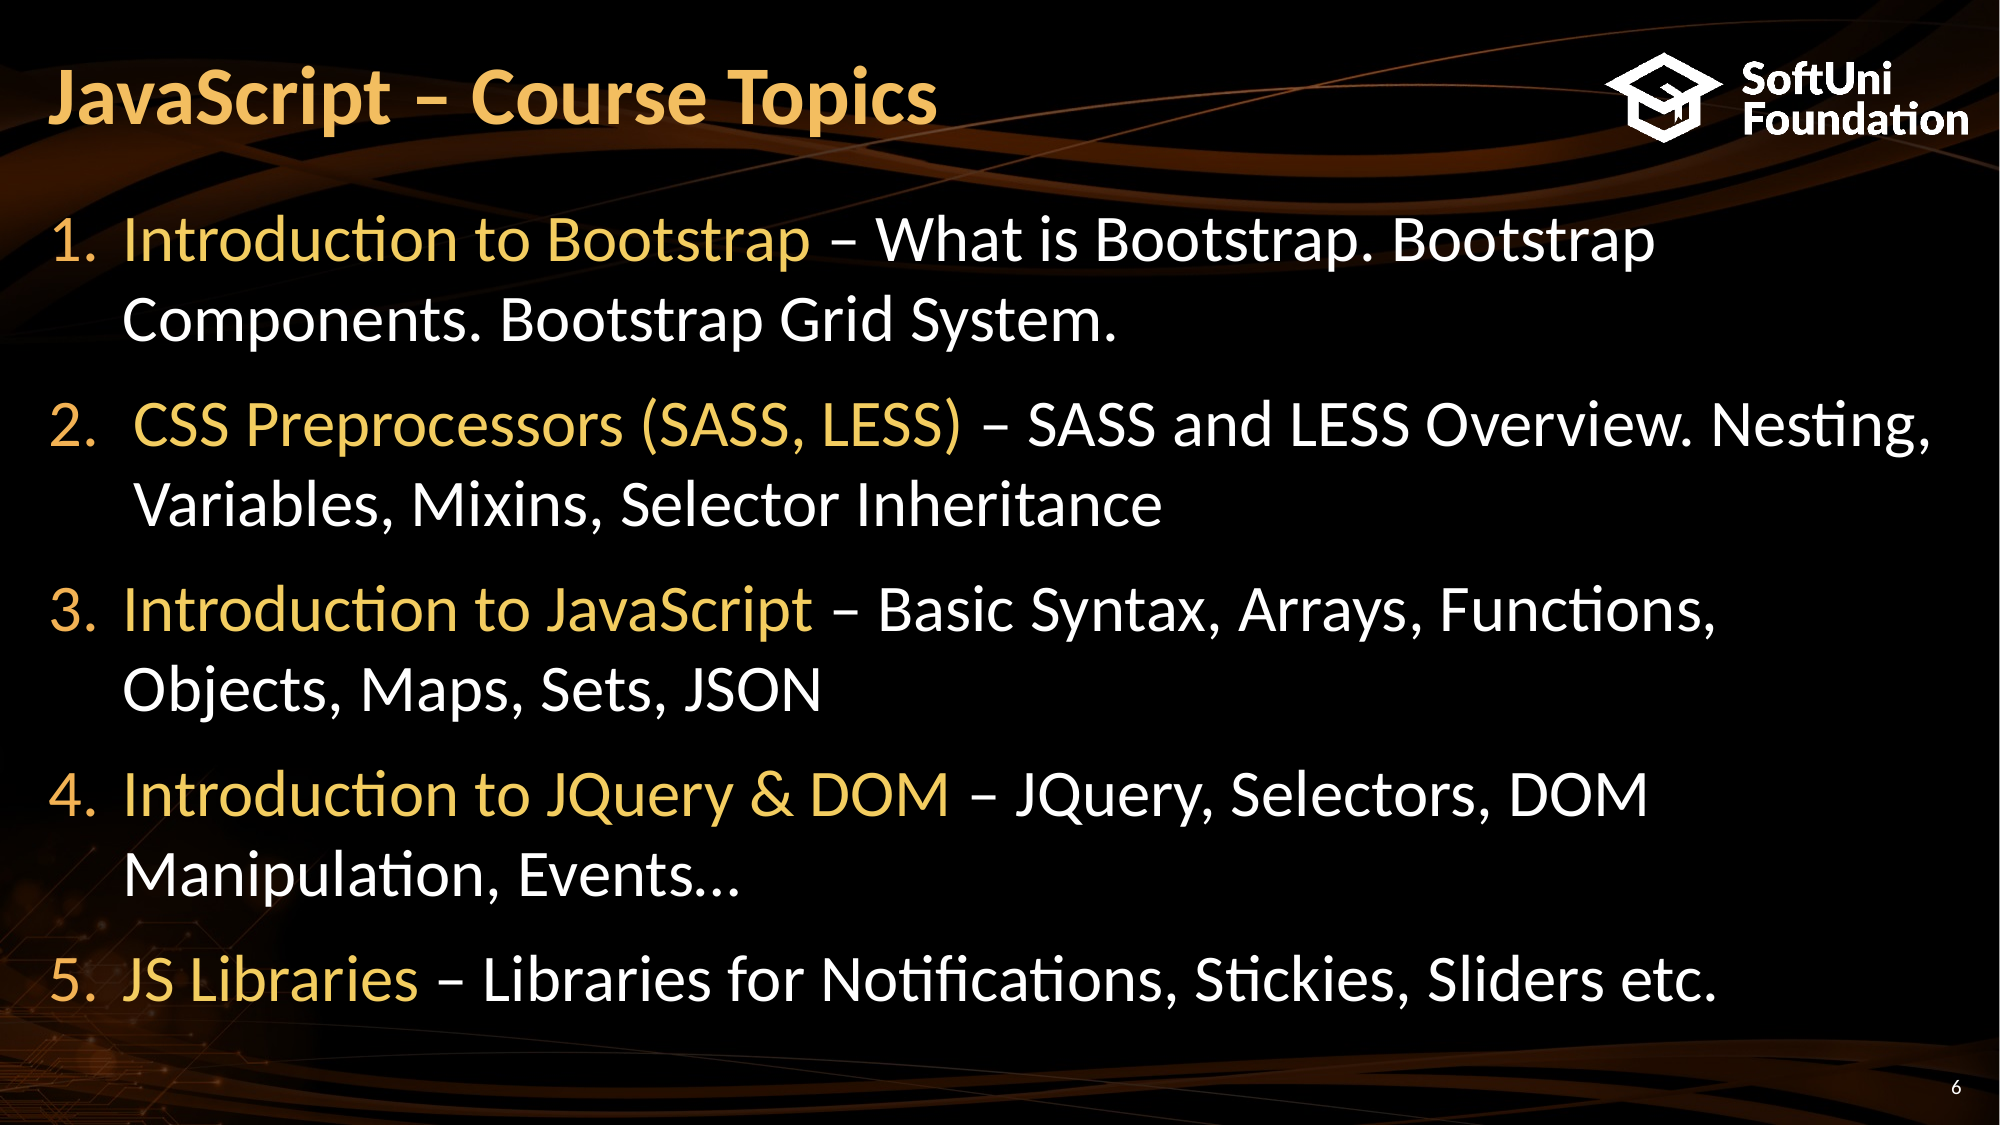

# JavaScript – Course Topics
Introduction to Bootstrap – What is Bootstrap. Bootstrap Components. Bootstrap Grid System.
CSS Preprocessors (SASS, LESS) – SASS and LESS Overview. Nesting, Variables, Mixins, Selector Inheritance
Introduction to JavaScript – Basic Syntax, Arrays, Functions, Objects, Maps, Sets, JSON
Introduction to JQuery & DOM – JQuery, Selectors, DOM Manipulation, Events…
JS Libraries – Libraries for Notifications, Stickies, Sliders etc.
6